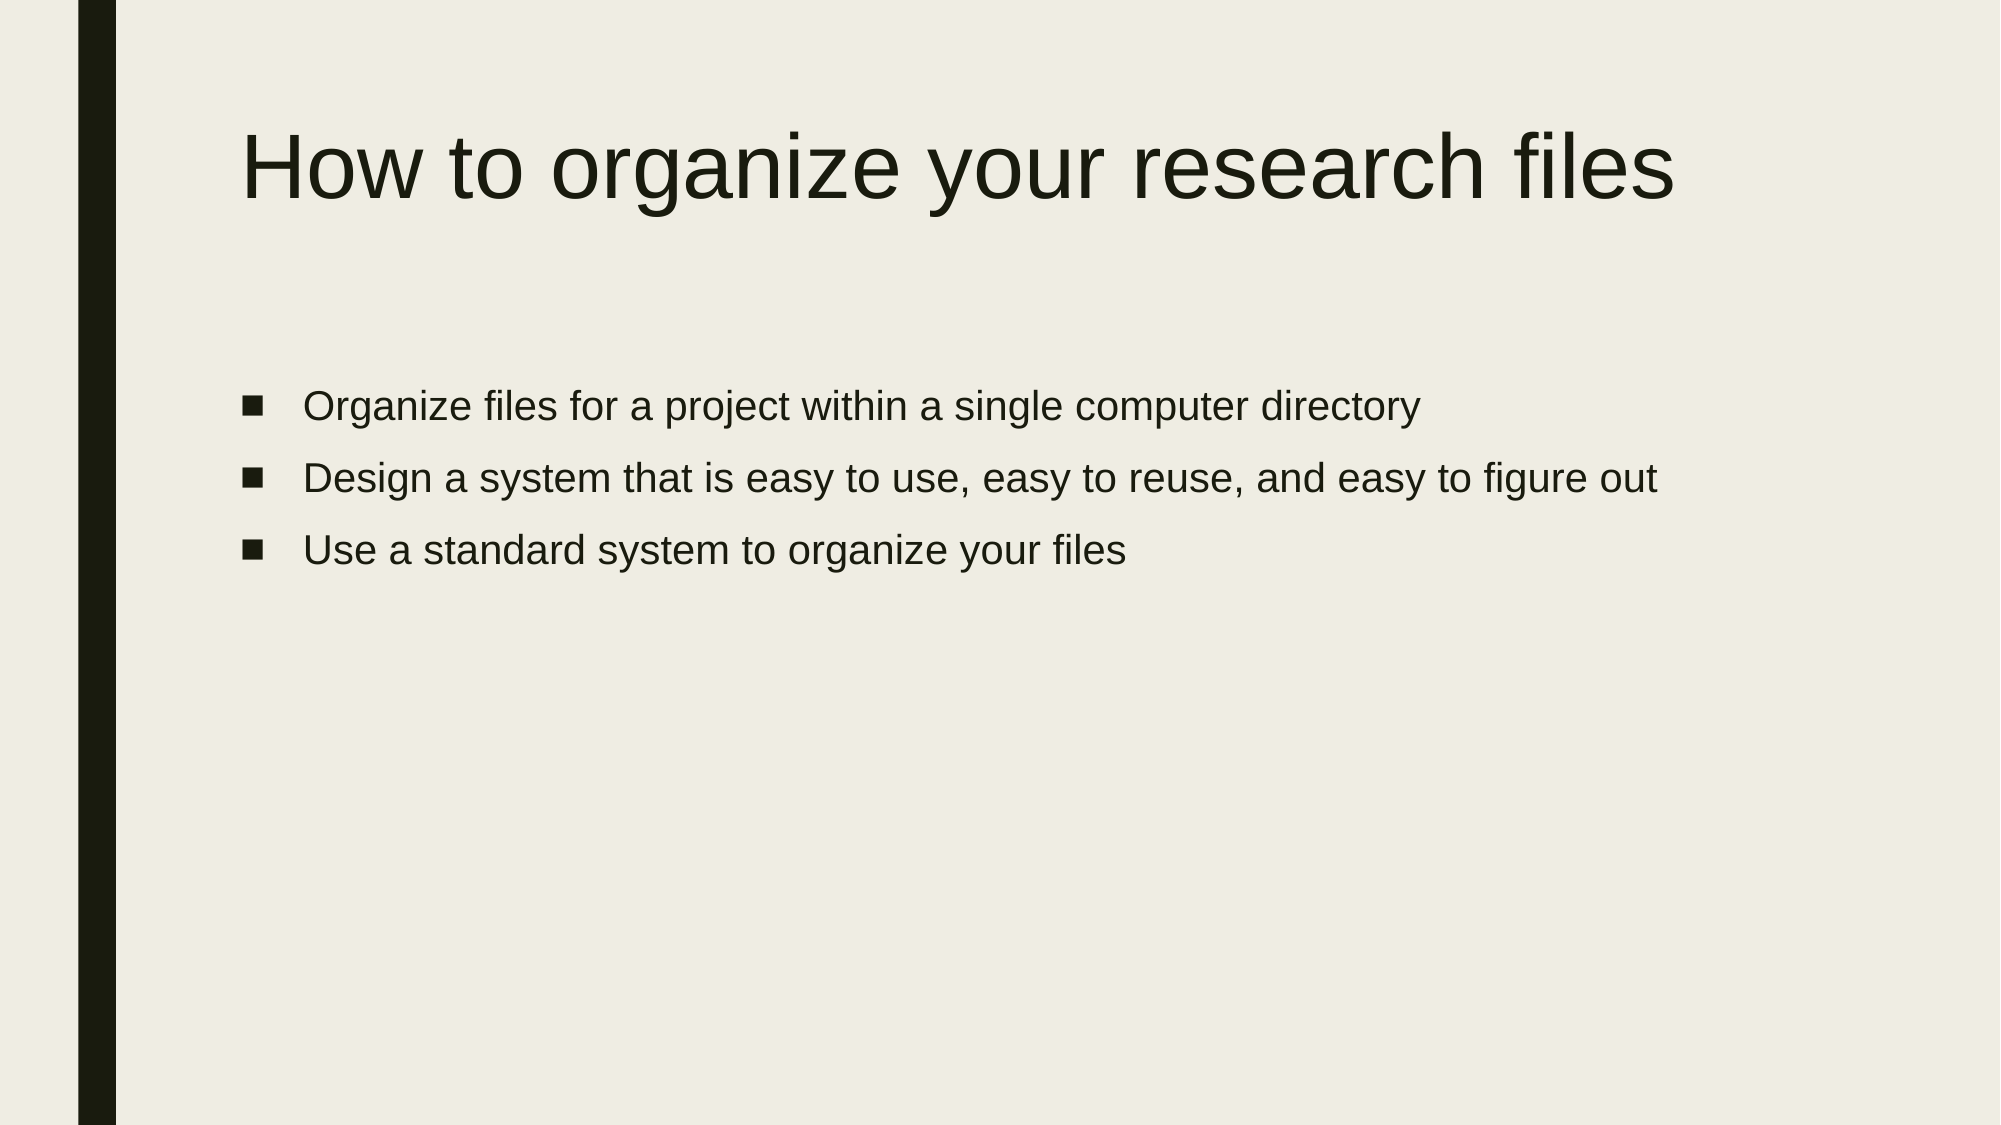

# How to organize your research files
Organize files for a project within a single computer directory
Design a system that is easy to use, easy to reuse, and easy to figure out
Use a standard system to organize your files